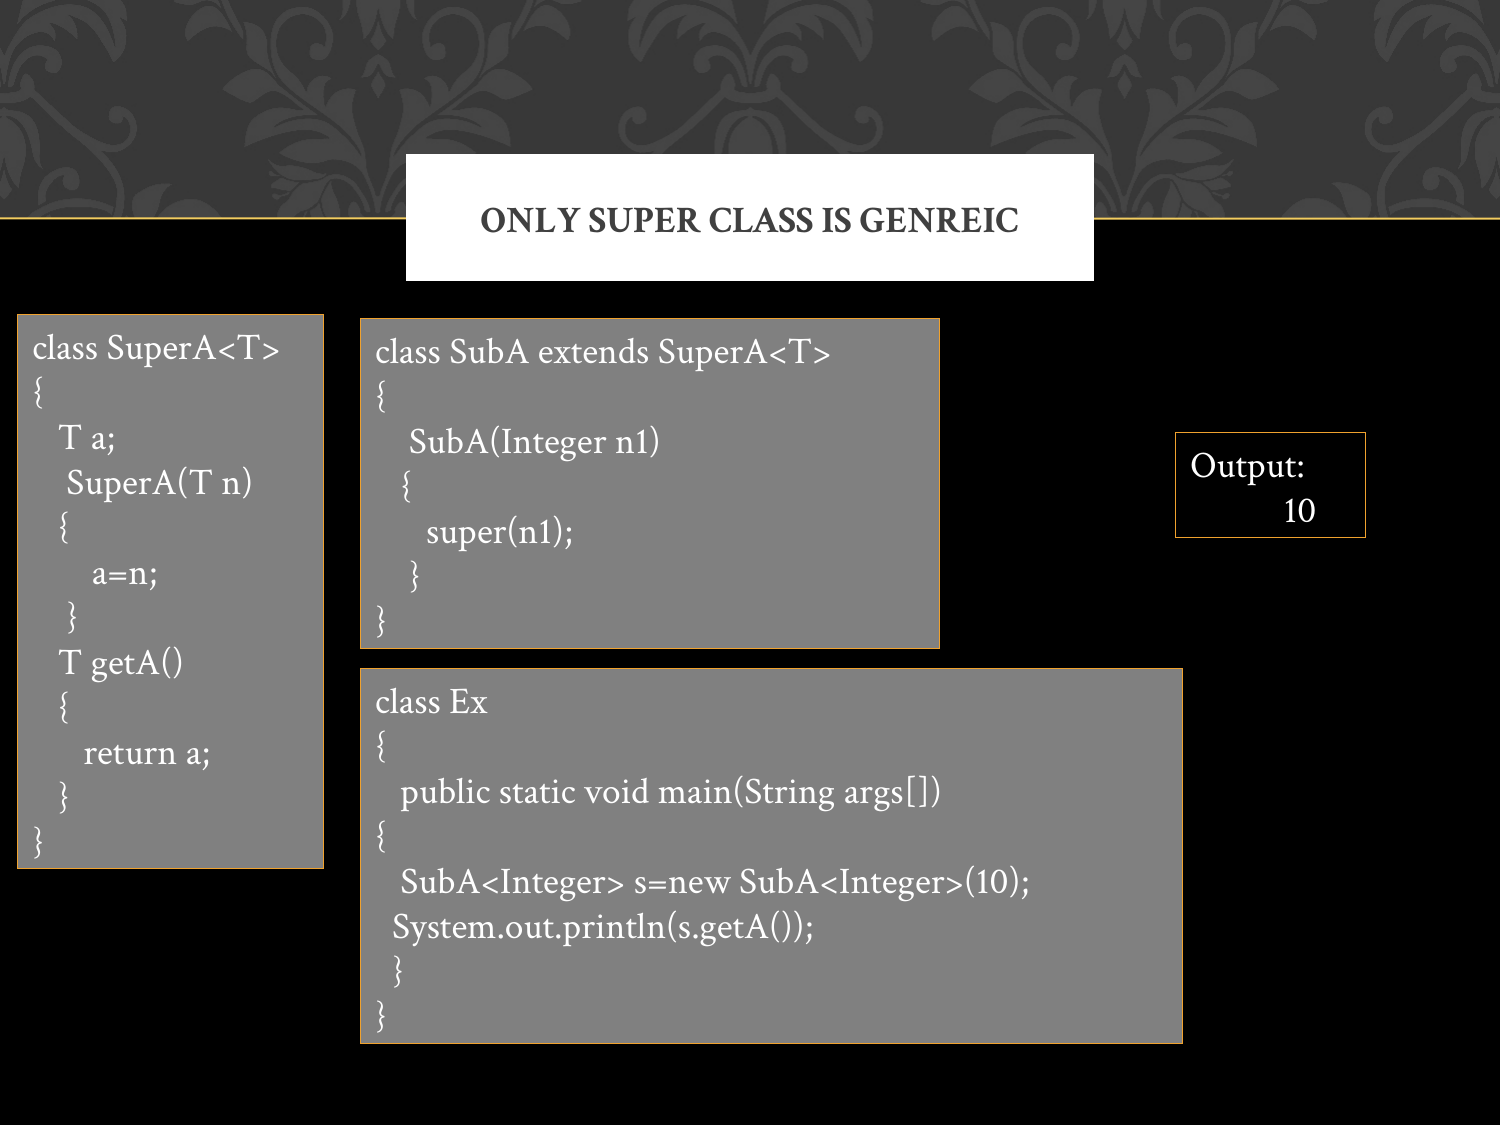

# Only Super class is Genreic
class SuperA<T>
{
   T a;
    SuperA(T n)
   {
       a=n;
    }
   T getA()
   {
      return a;
   }
}
class SubA extends SuperA<T>
{
    SubA(Integer n1)
   {
      super(n1);
    }
}

Output:
           10
class Ex
{
   public static void main(String args[])
{
   SubA<Integer> s=new SubA<Integer>(10);
  System.out.println(s.getA());
  }
}